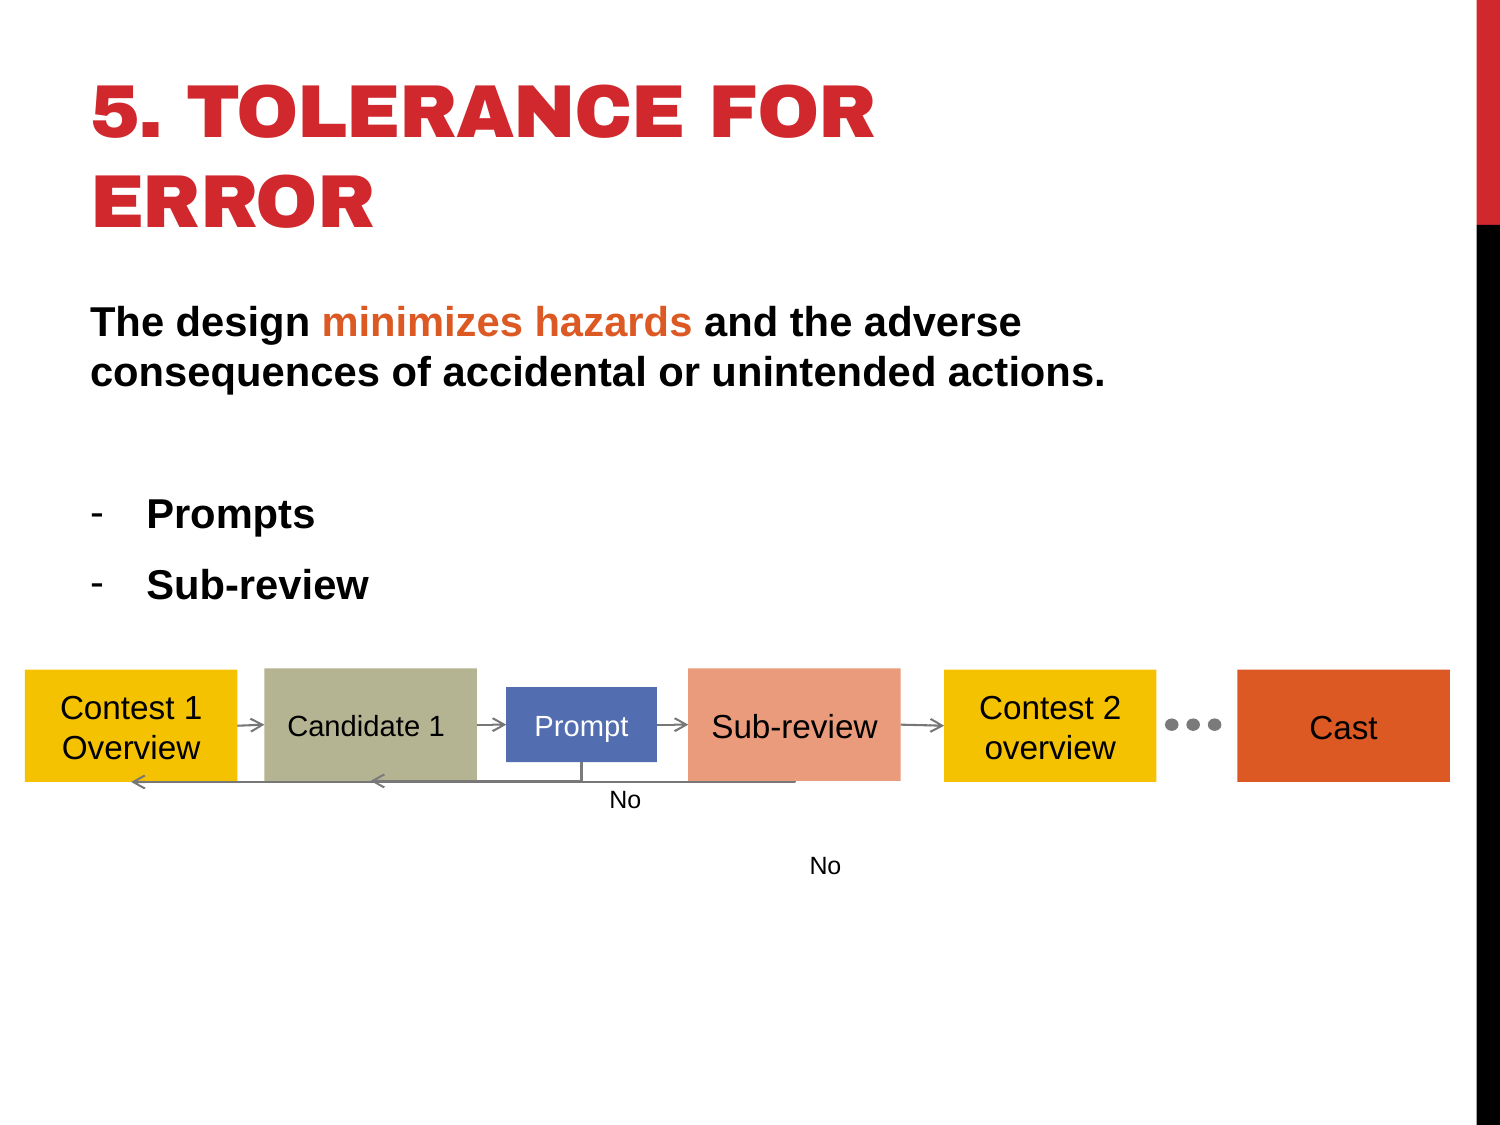

# 5. Tolerance for error
The design minimizes hazards and the adverse consequences of accidental or unintended actions.

Prompts
Sub-review
 Candidate 1
Sub-review
Contest 1
Overview
Cast
Contest 2
overview
Prompt

No
No